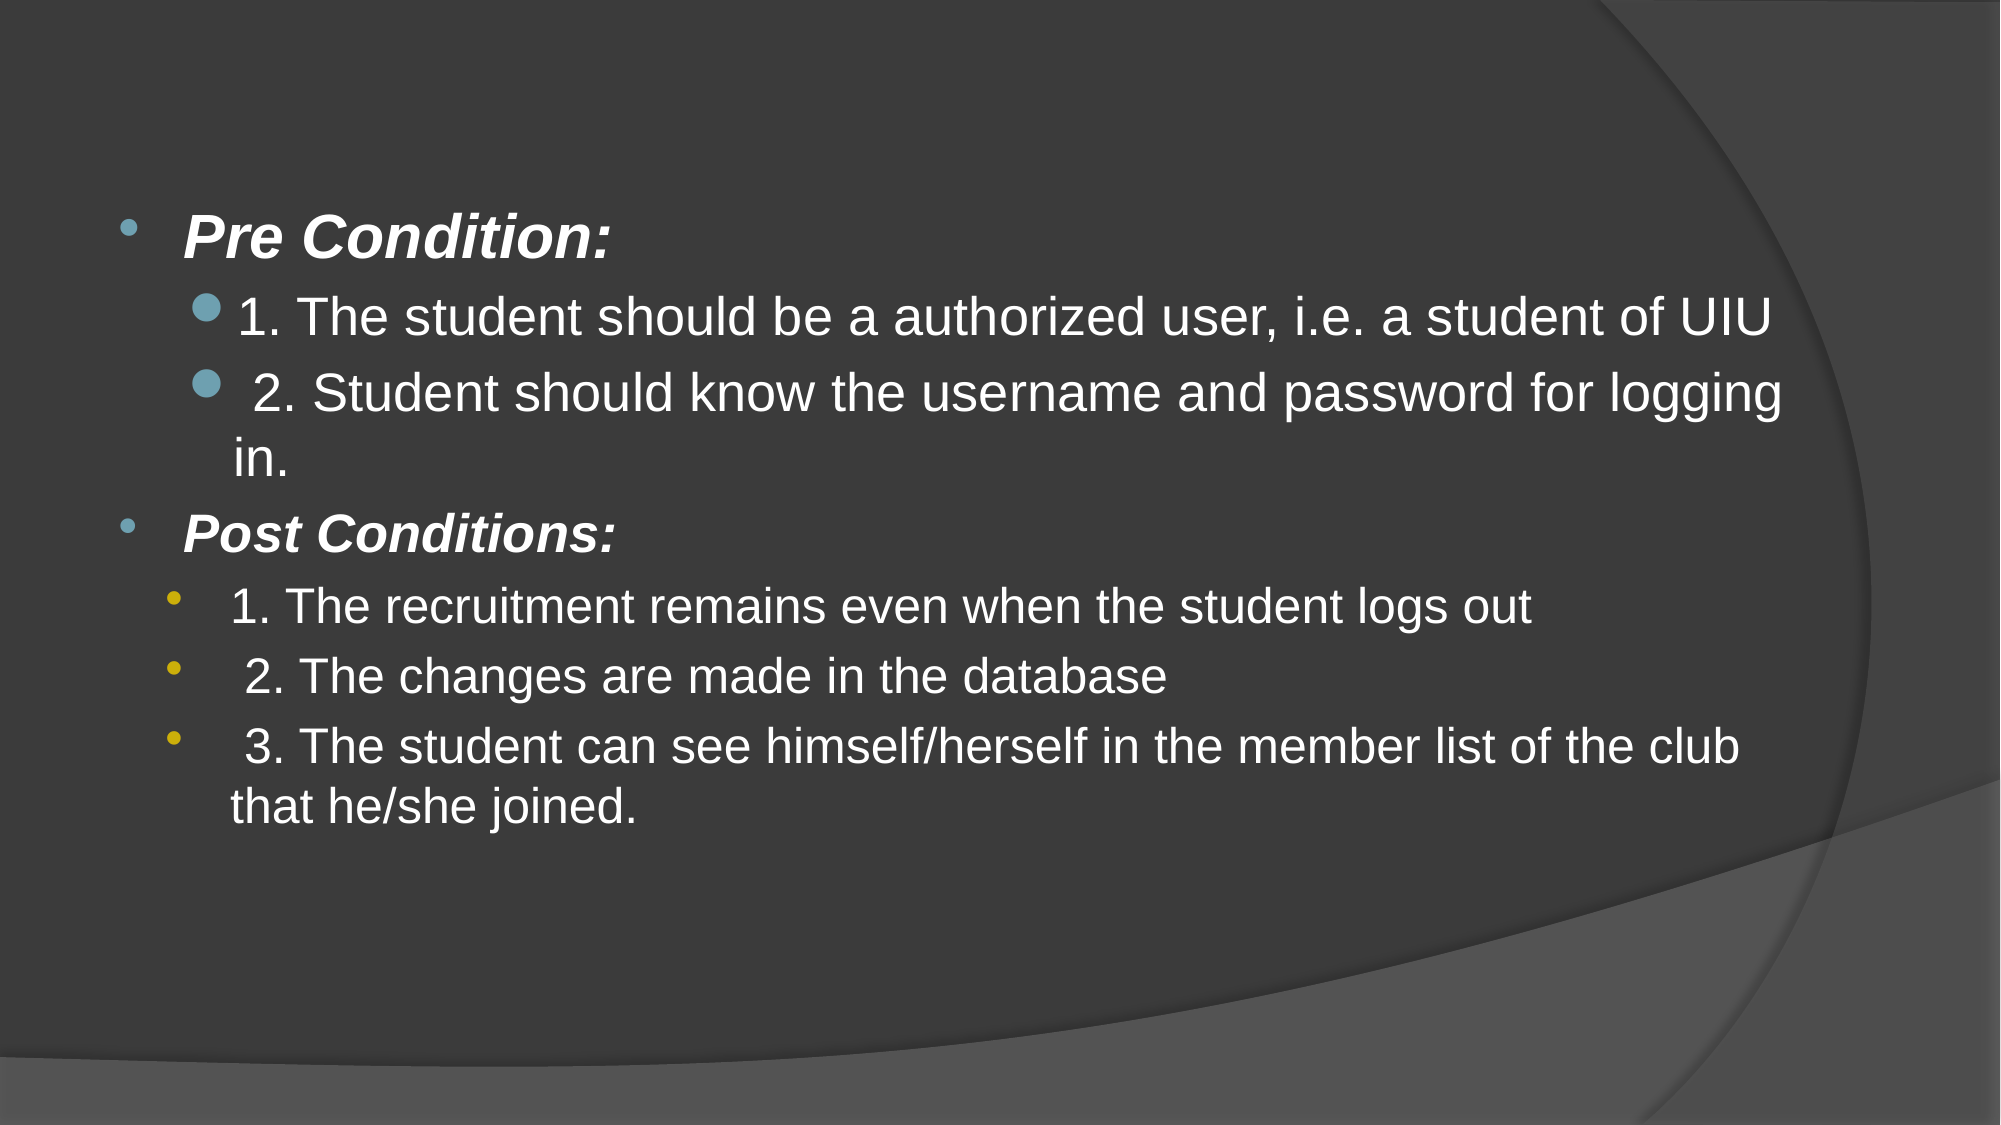

#

Pre Condition:
1. The student should be a authorized user, i.e. a student of UIU
 2. Student should know the username and password for logging in.
Post Conditions:
1. The recruitment remains even when the student logs out
 2. The changes are made in the database
 3. The student can see himself/herself in the member list of the club that he/she joined.